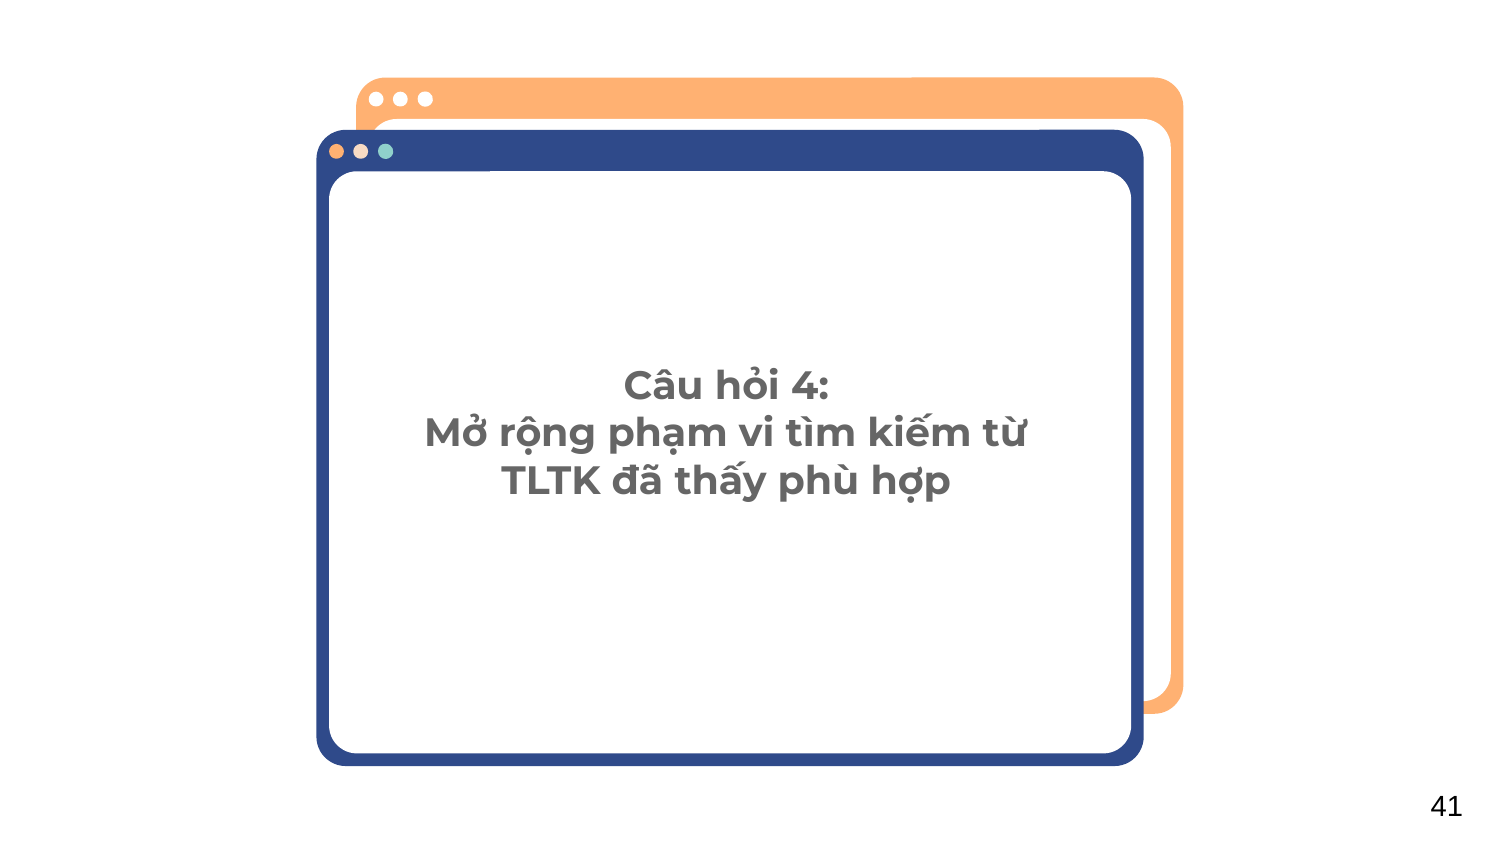

Câu hỏi 4:
Mở rộng phạm vi tìm kiếm từ TLTK đã thấy phù hợp
41